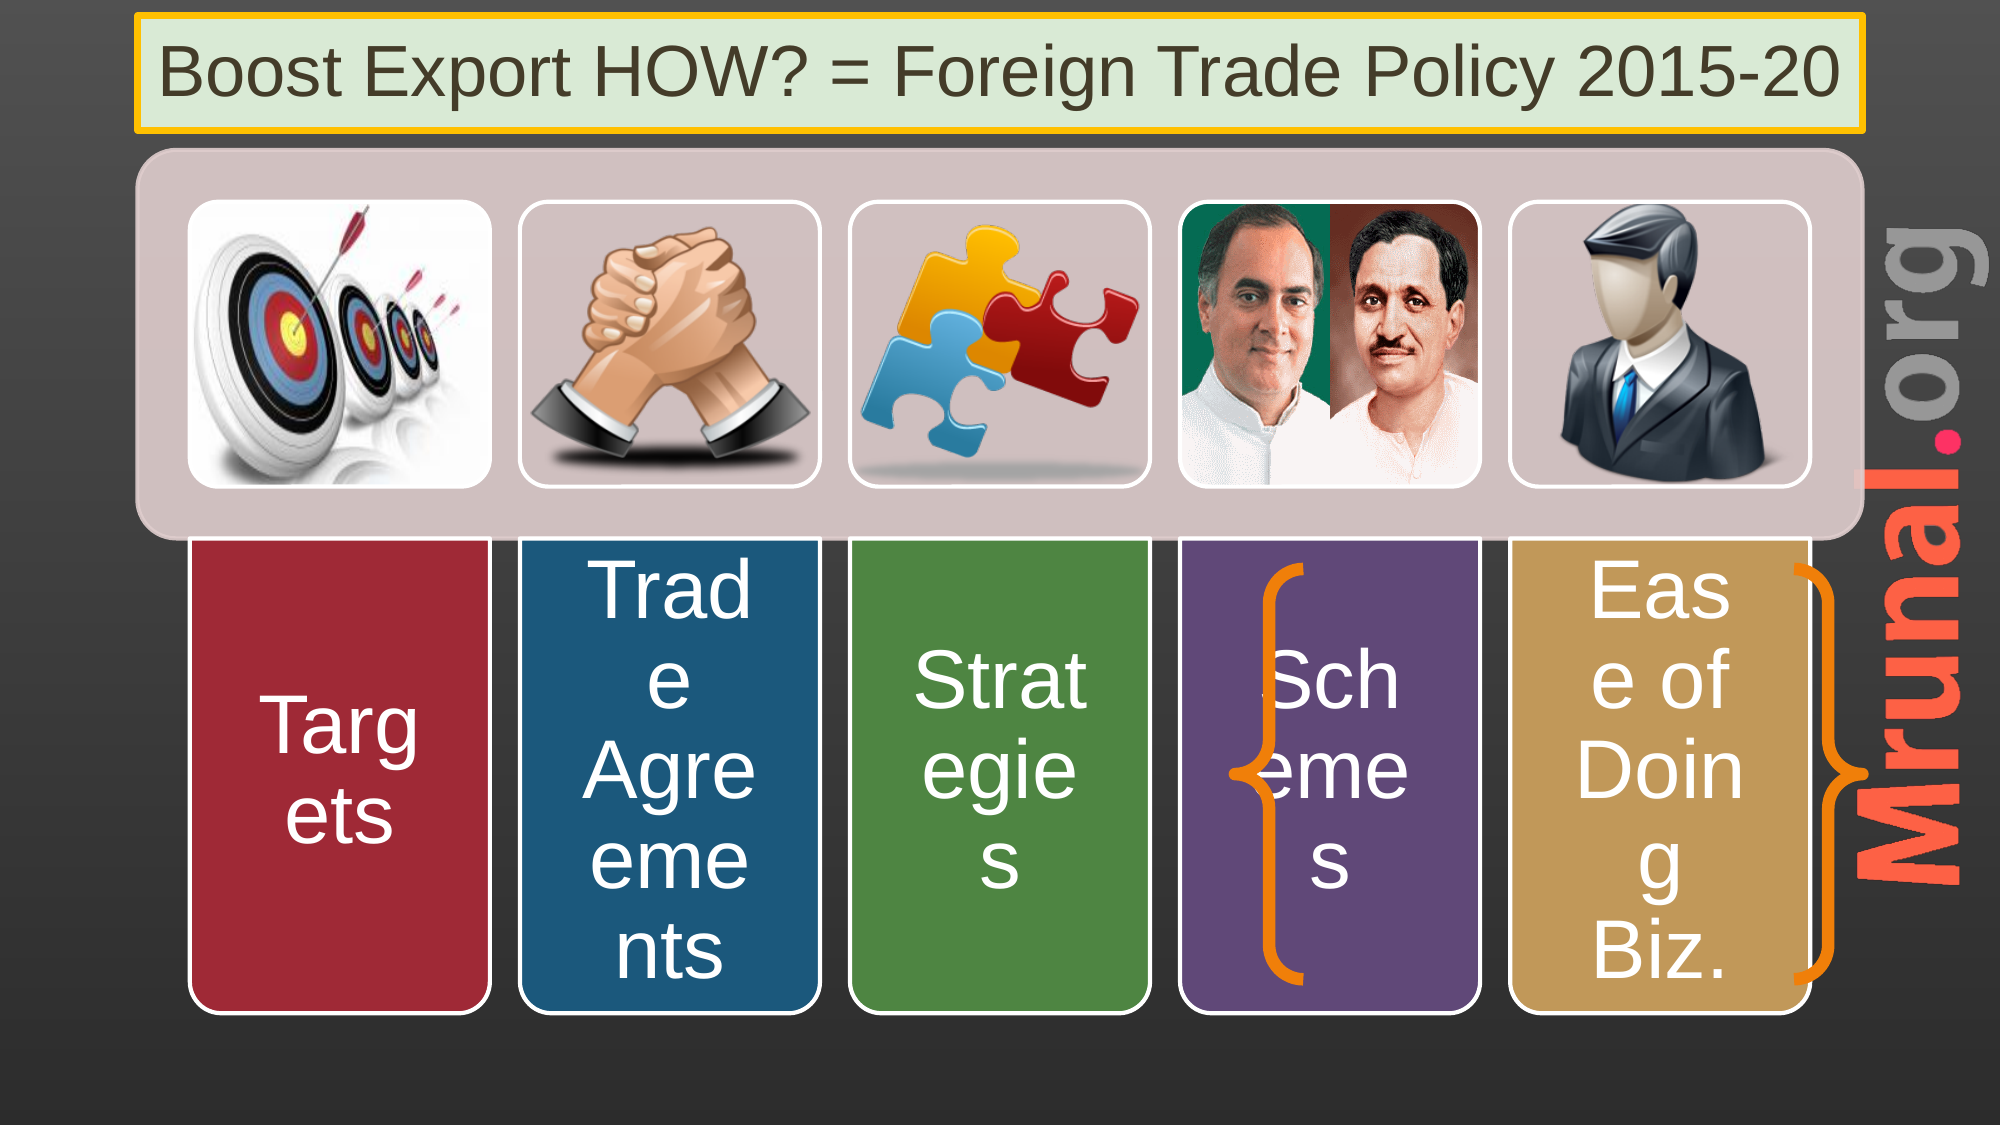

# Boost Export HOW? = Foreign Trade Policy 2015-20
Targets
Trade Agreements
Strategies
Schemes
Ease of Doing Biz.